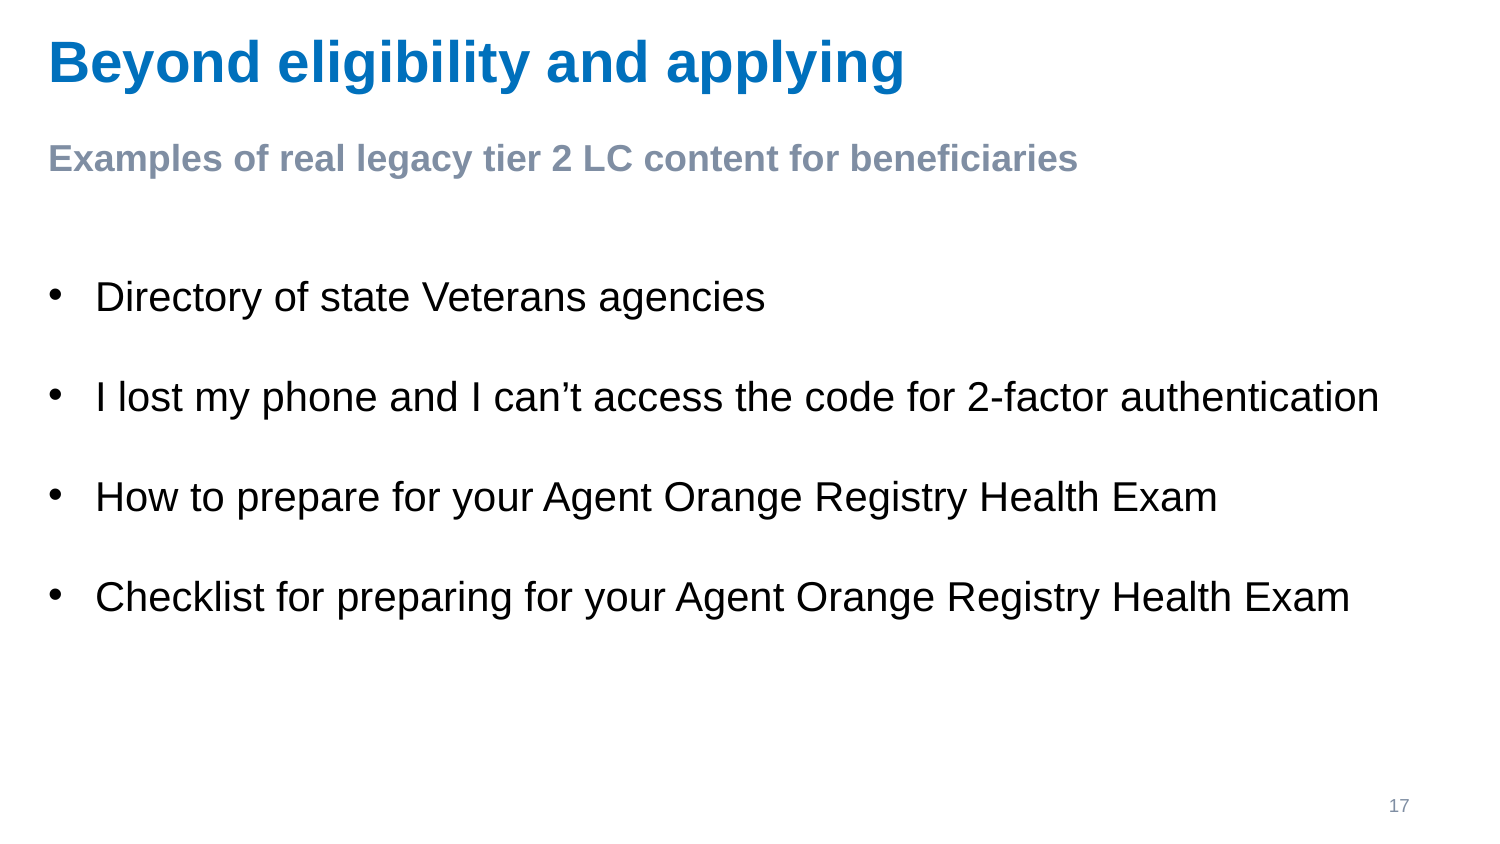

# Beyond eligibility and applying
Examples of real legacy tier 2 LC content for beneficiaries
Directory of state Veterans agencies
I lost my phone and I can’t access the code for 2-factor authentication
How to prepare for your Agent Orange Registry Health Exam

Checklist for preparing for your Agent Orange Registry Health Exam
17